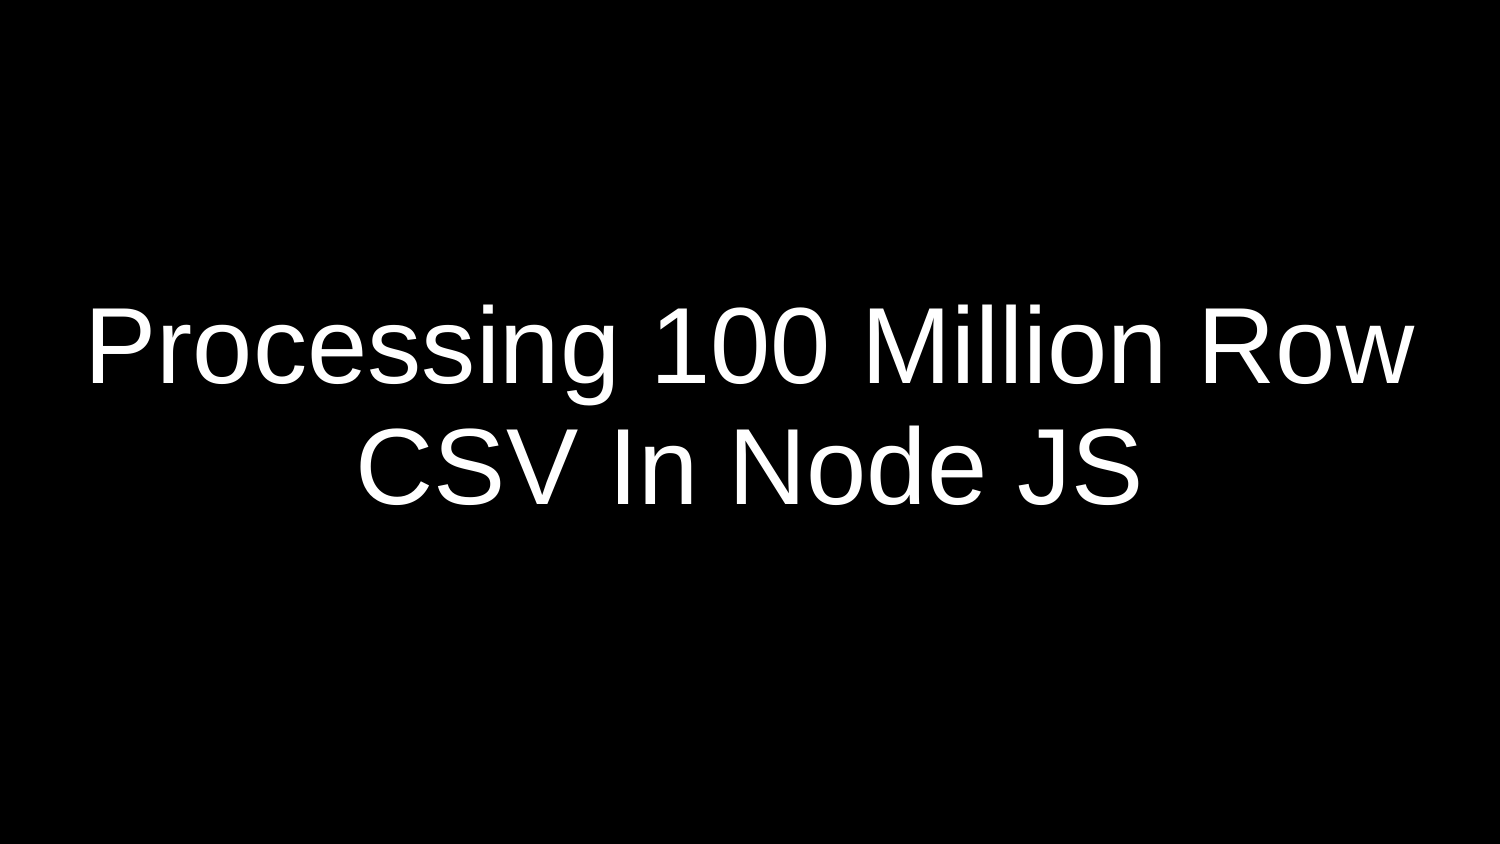

# Processing 100 Million Row CSV In Node JS